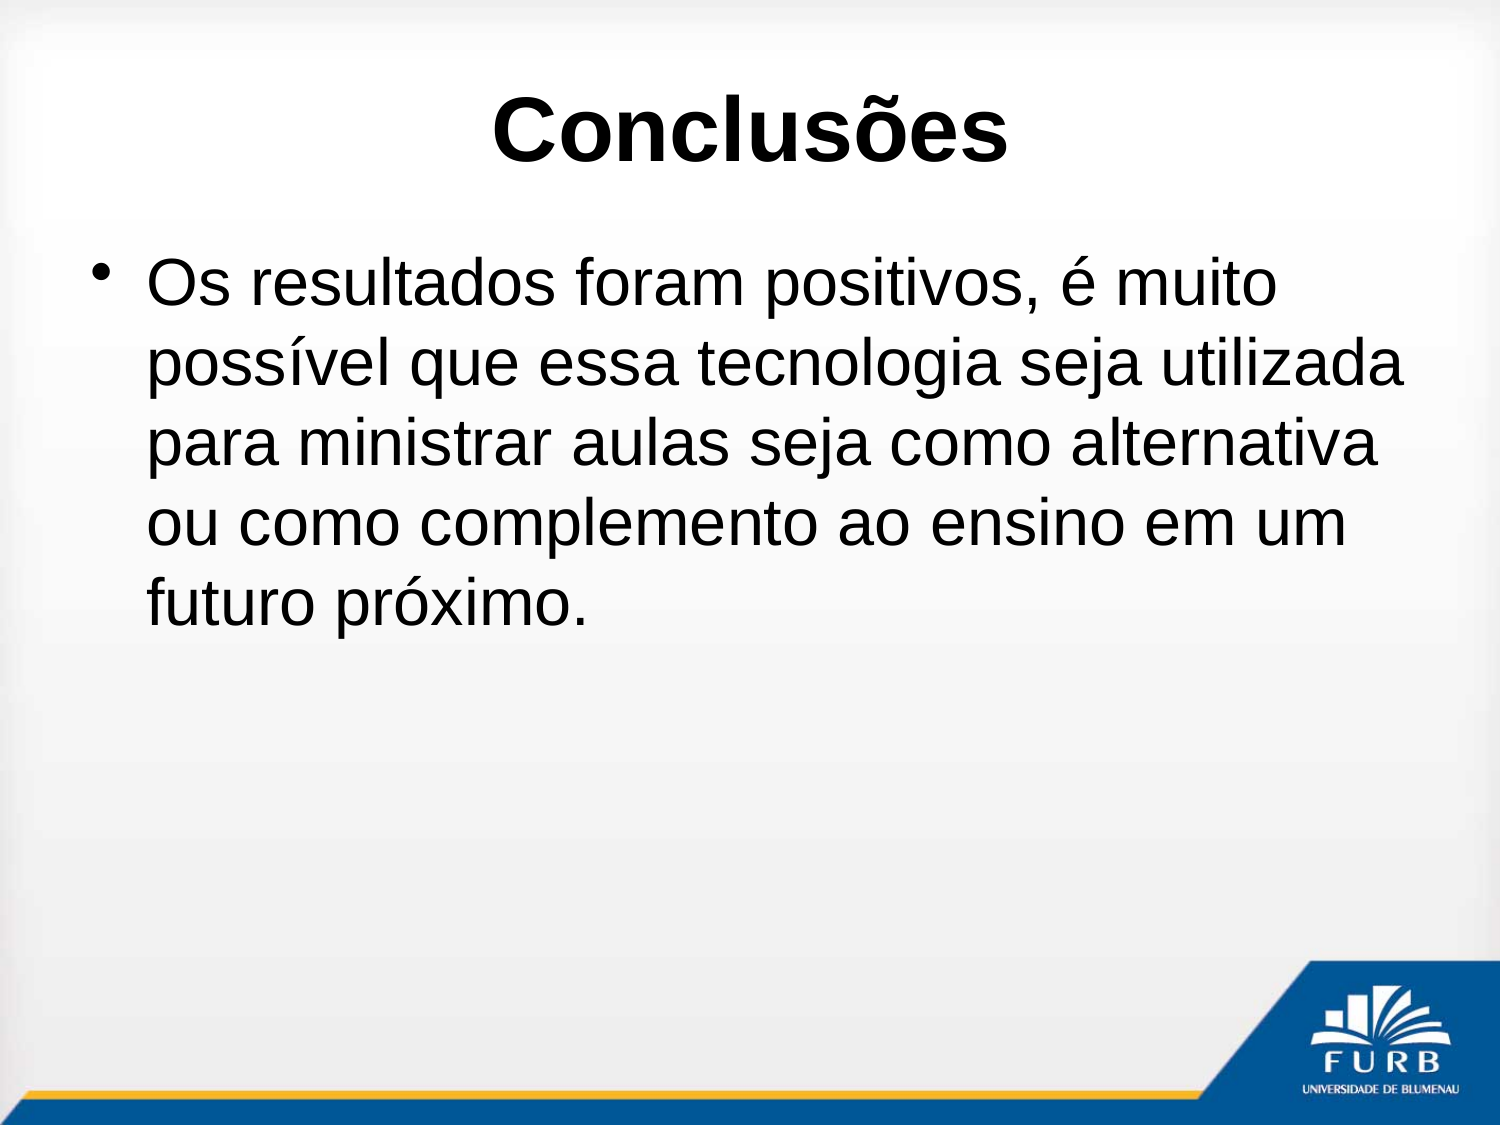

# Conclusões
Os resultados foram positivos, é muito possível que essa tecnologia seja utilizada para ministrar aulas seja como alternativa ou como complemento ao ensino em um futuro próximo.